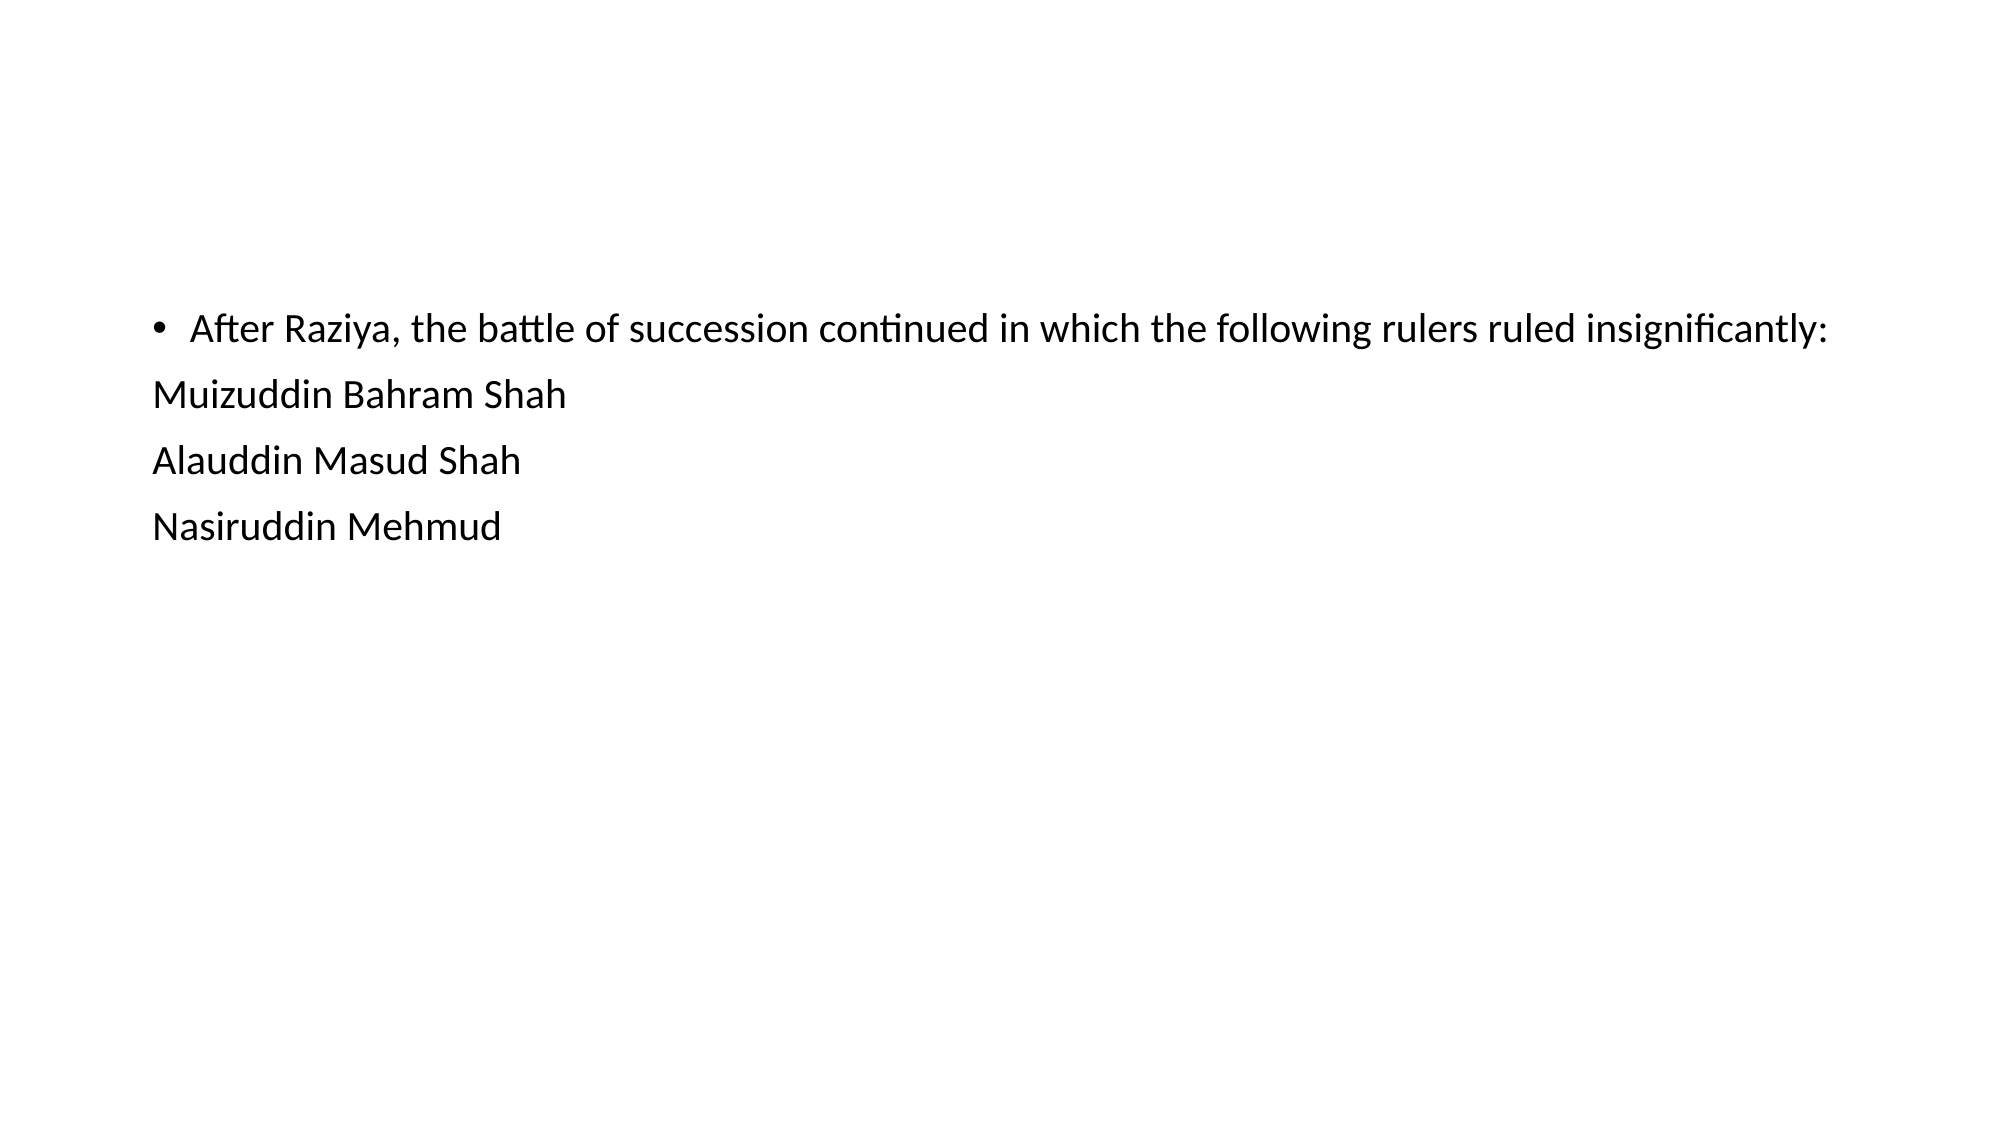

#
After Raziya, the battle of succession continued in which the following rulers ruled insignificantly:
Muizuddin Bahram Shah
Alauddin Masud Shah
Nasiruddin Mehmud